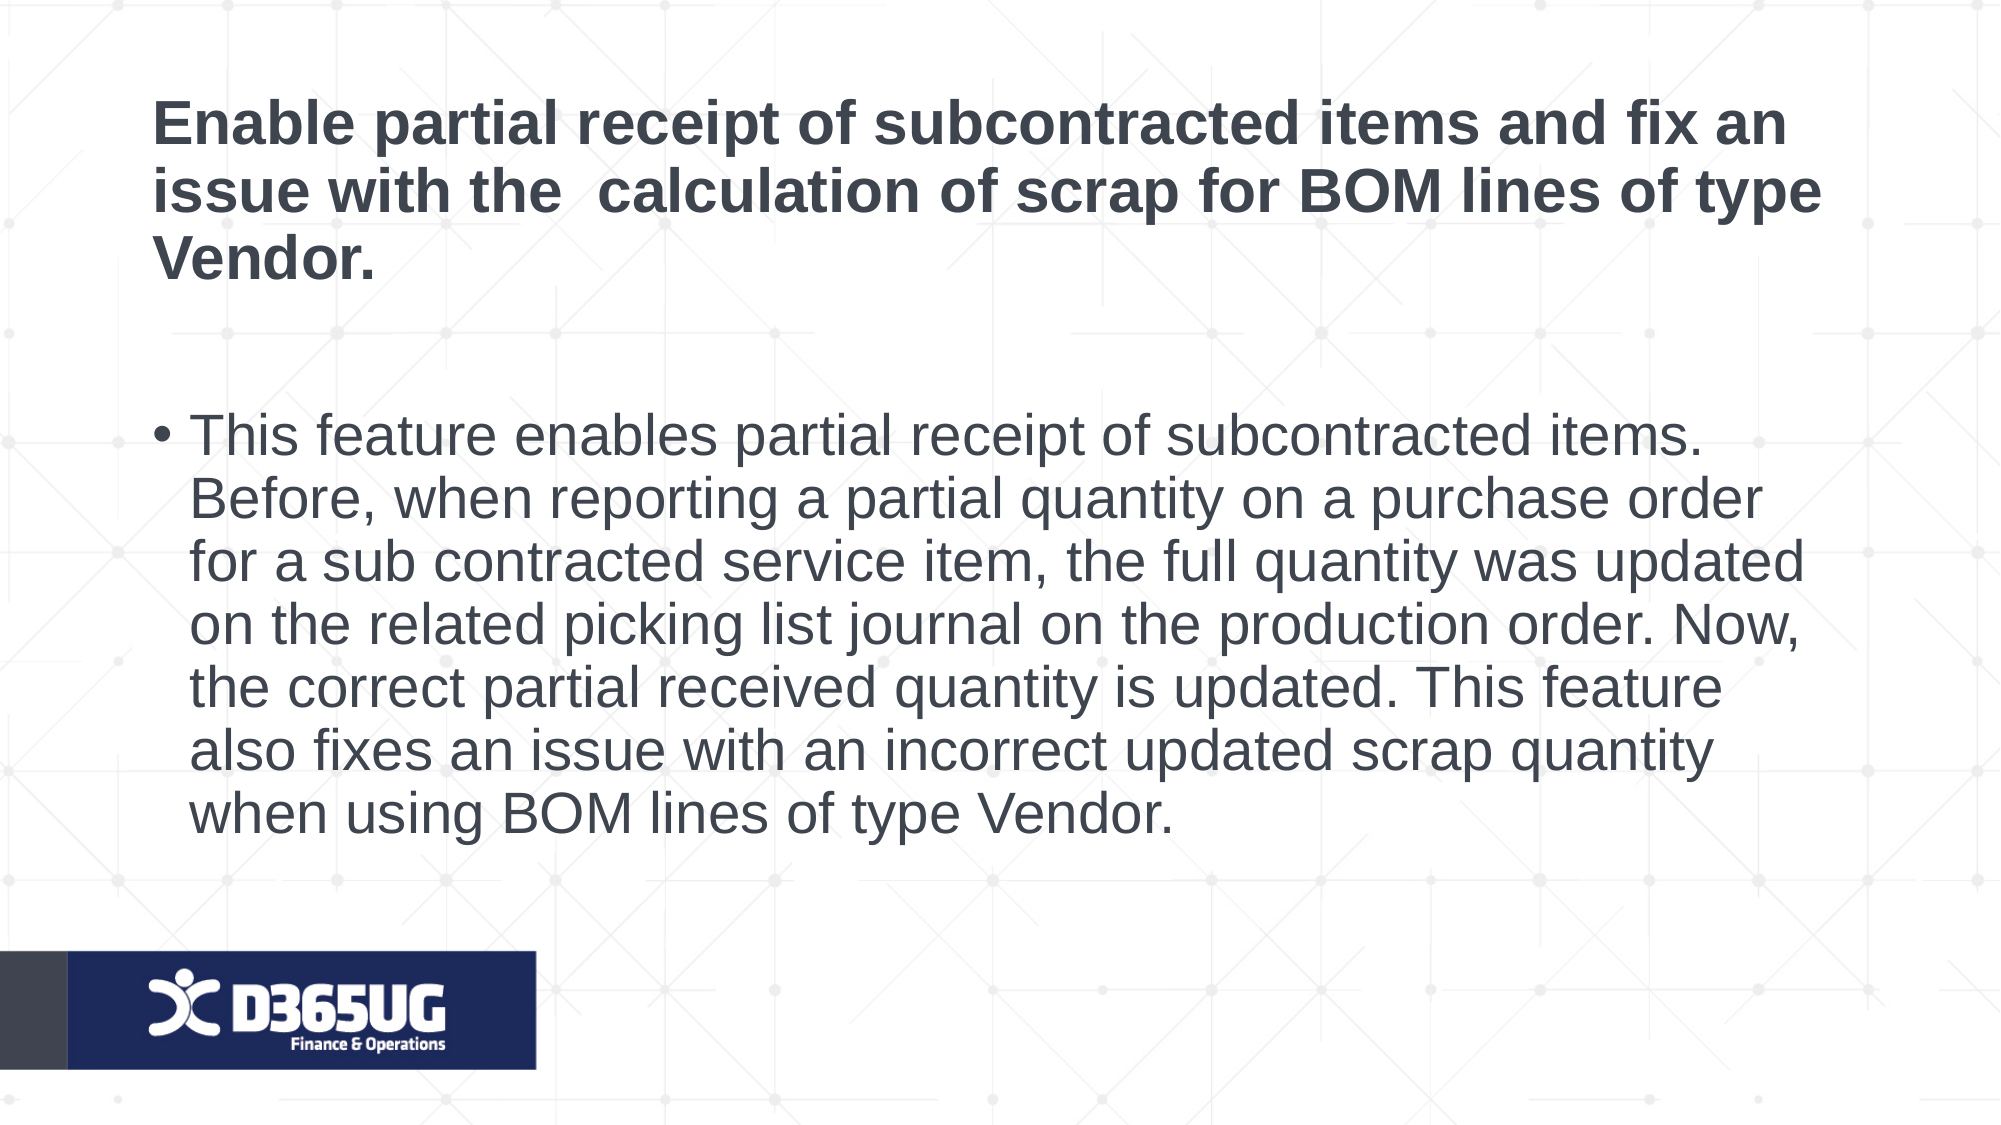

# Enable partial receipt of subcontracted items and fix an issue with the  calculation of scrap for BOM lines of type Vendor.
This feature enables partial receipt of subcontracted items. Before, when reporting a partial quantity on a purchase order for a sub contracted service item, the full quantity was updated on the related picking list journal on the production order. Now, the correct partial received quantity is updated. This feature also fixes an issue with an incorrect updated scrap quantity when using BOM lines of type Vendor.